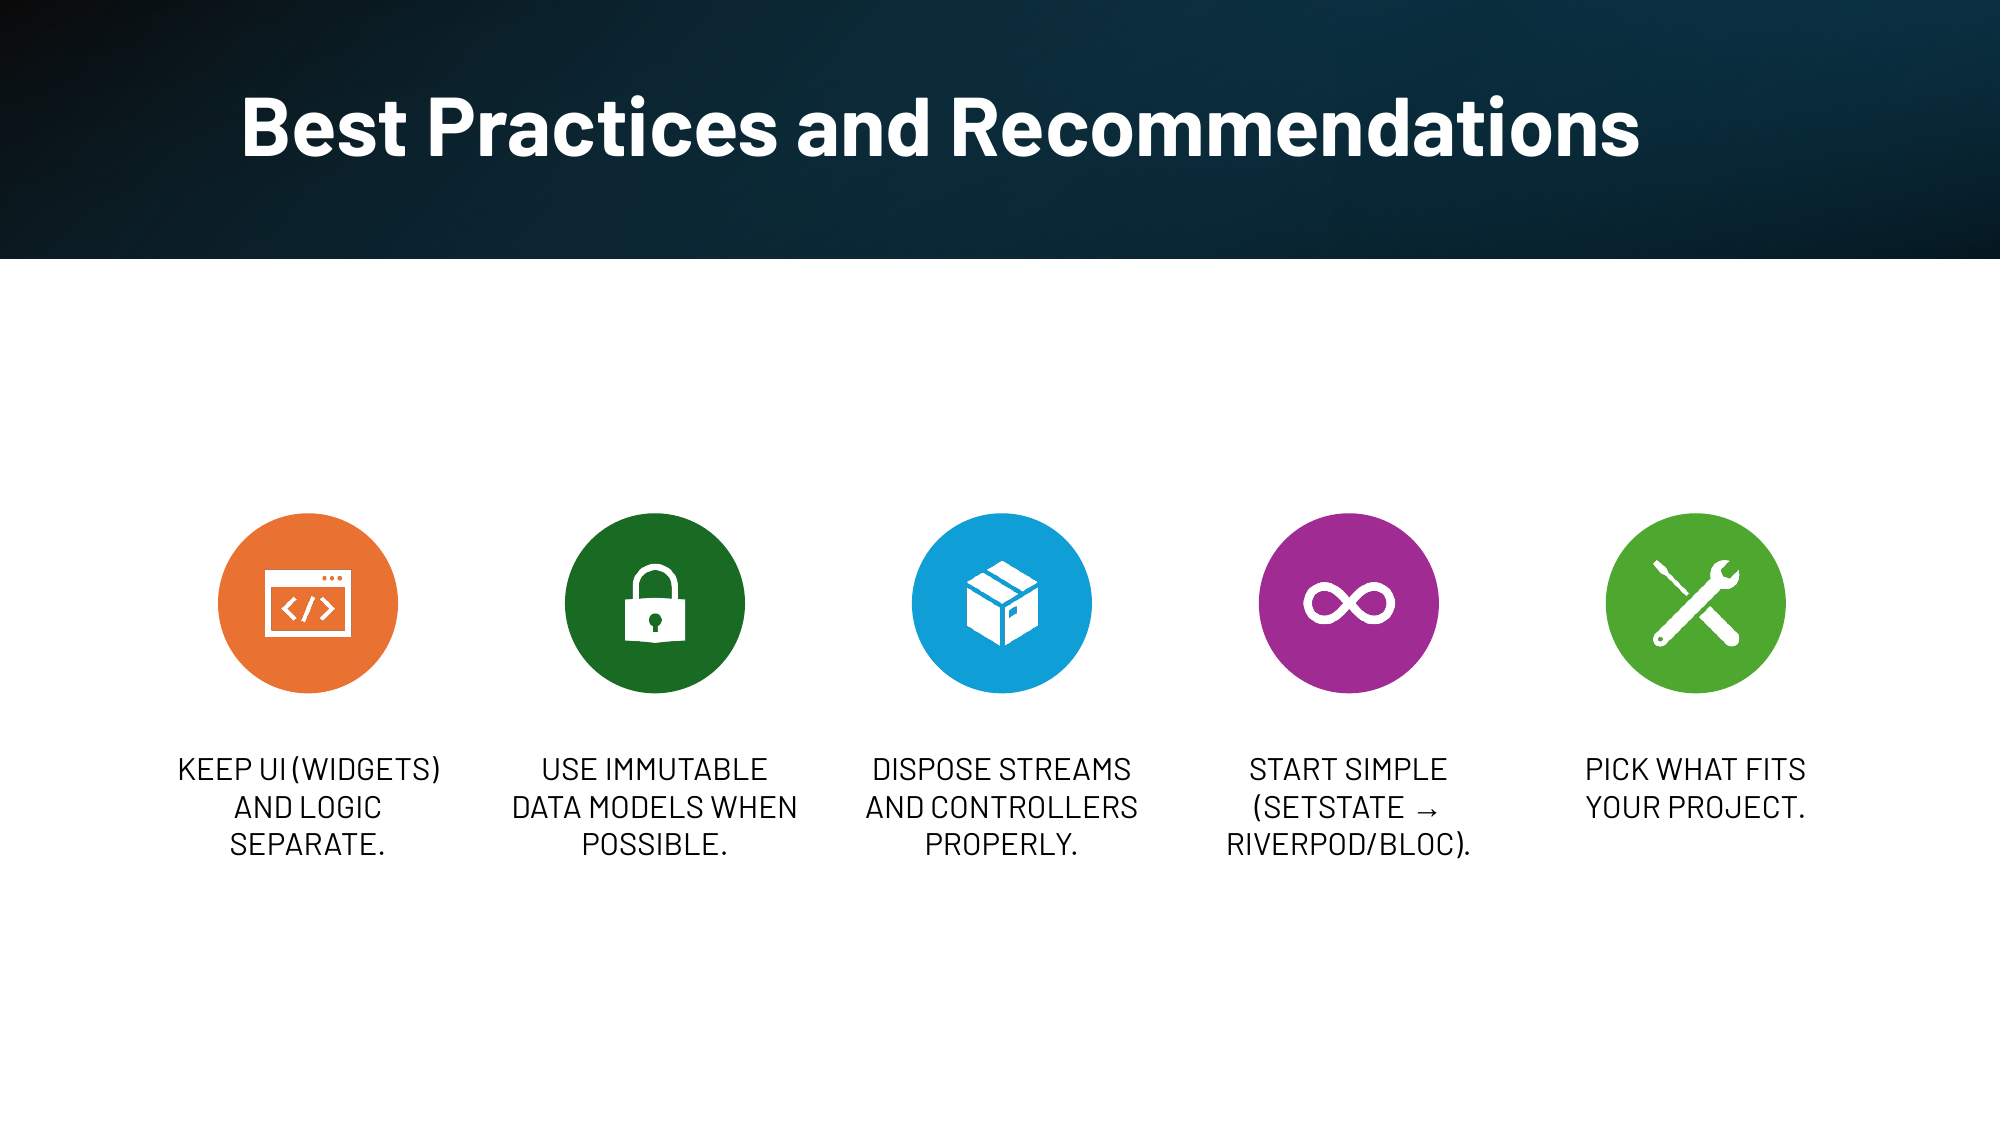

# Best Practices and Recommendations
Keep UI (widgets) and logic separate.
Use immutable data models when possible.
Dispose streams and controllers properly.
Start simple (setState → Riverpod/BLoC).
Pick what fits your project.